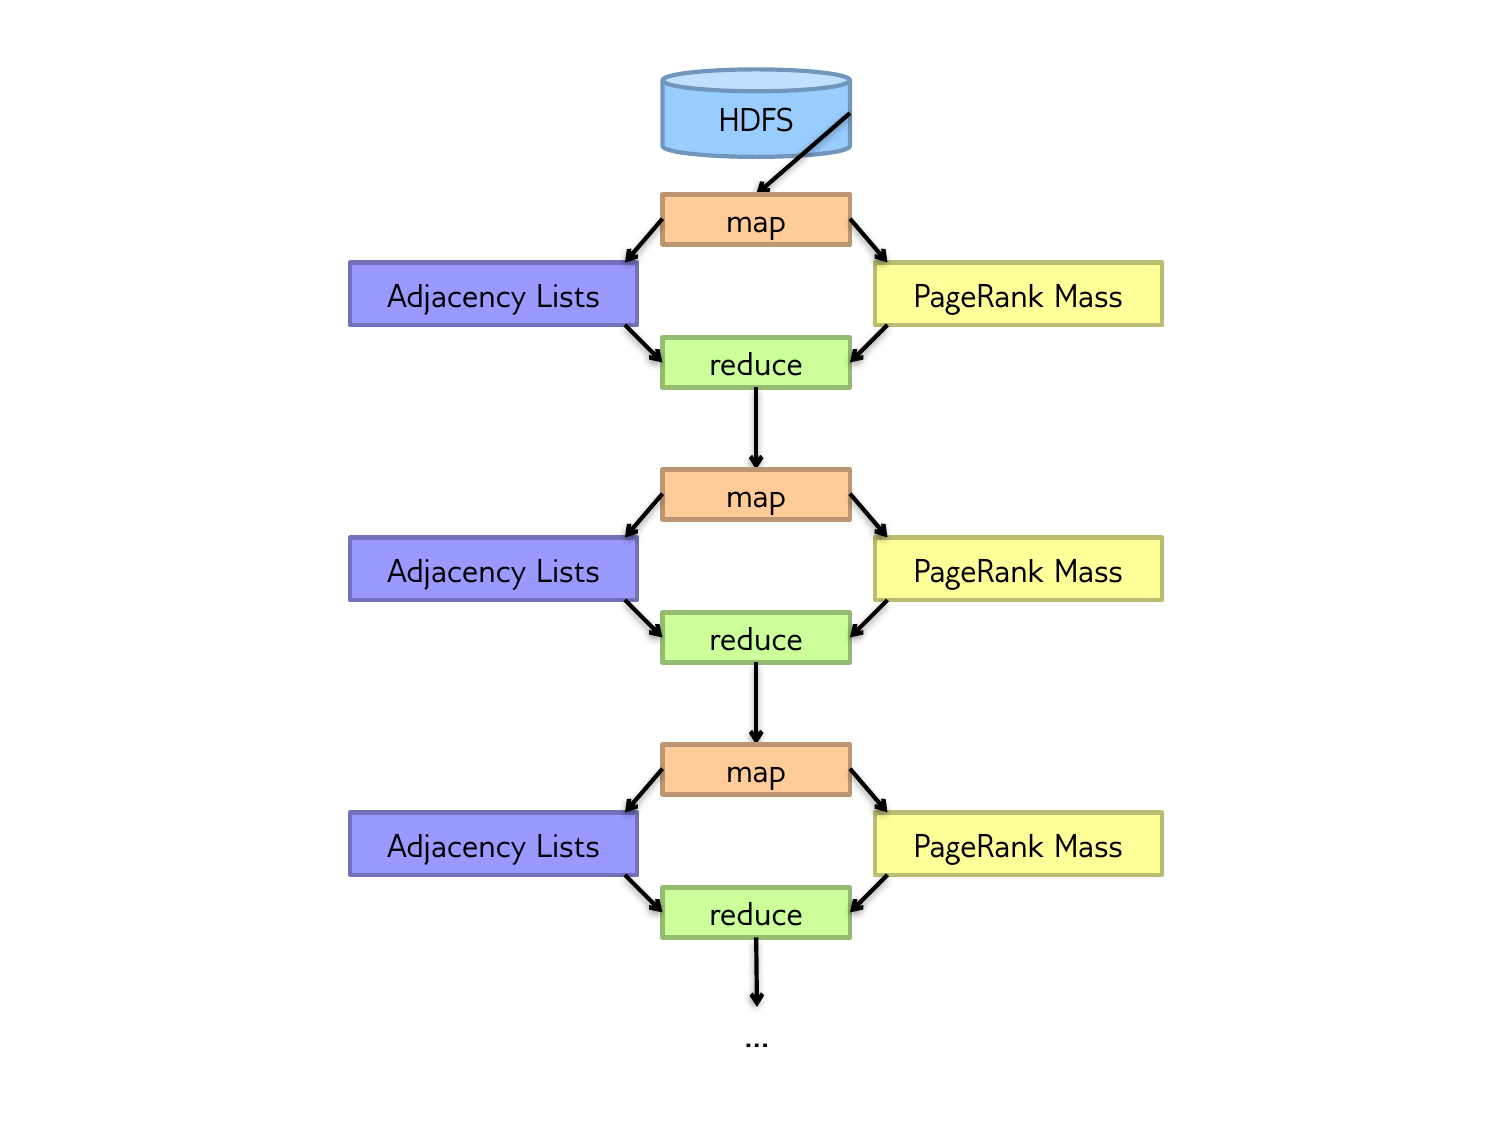

HDFS
map
Adjacency Lists
PageRank Mass
reduce
map
Adjacency Lists
PageRank Mass
reduce
map
Adjacency Lists
PageRank Mass
reduce
…